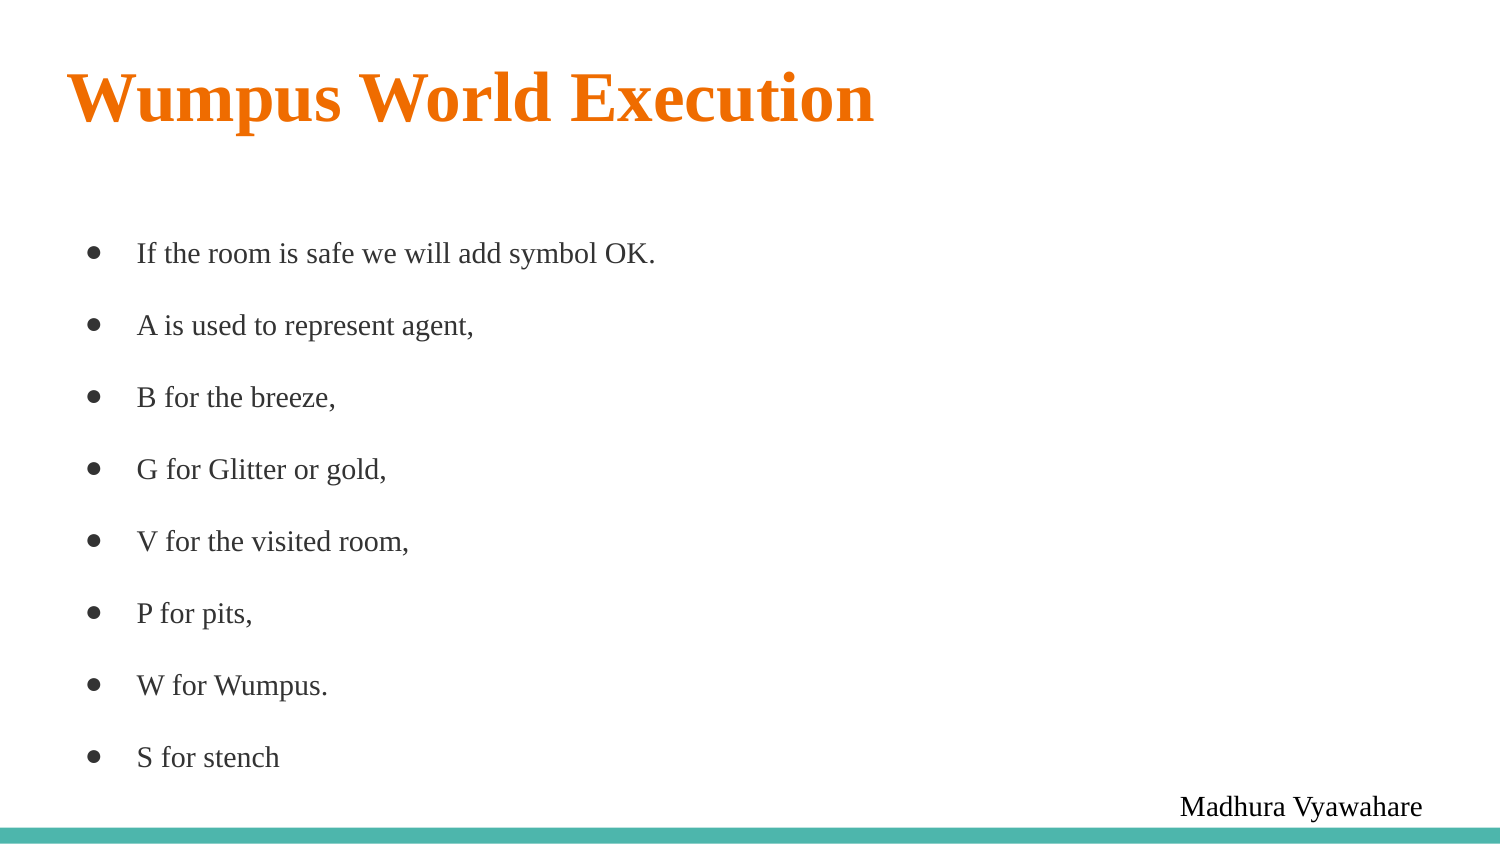

# Wumpus World Execution
If the room is safe we will add symbol OK.
A is used to represent agent,
B for the breeze,
G for Glitter or gold,
V for the visited room,
P for pits,
W for Wumpus.
S for stench